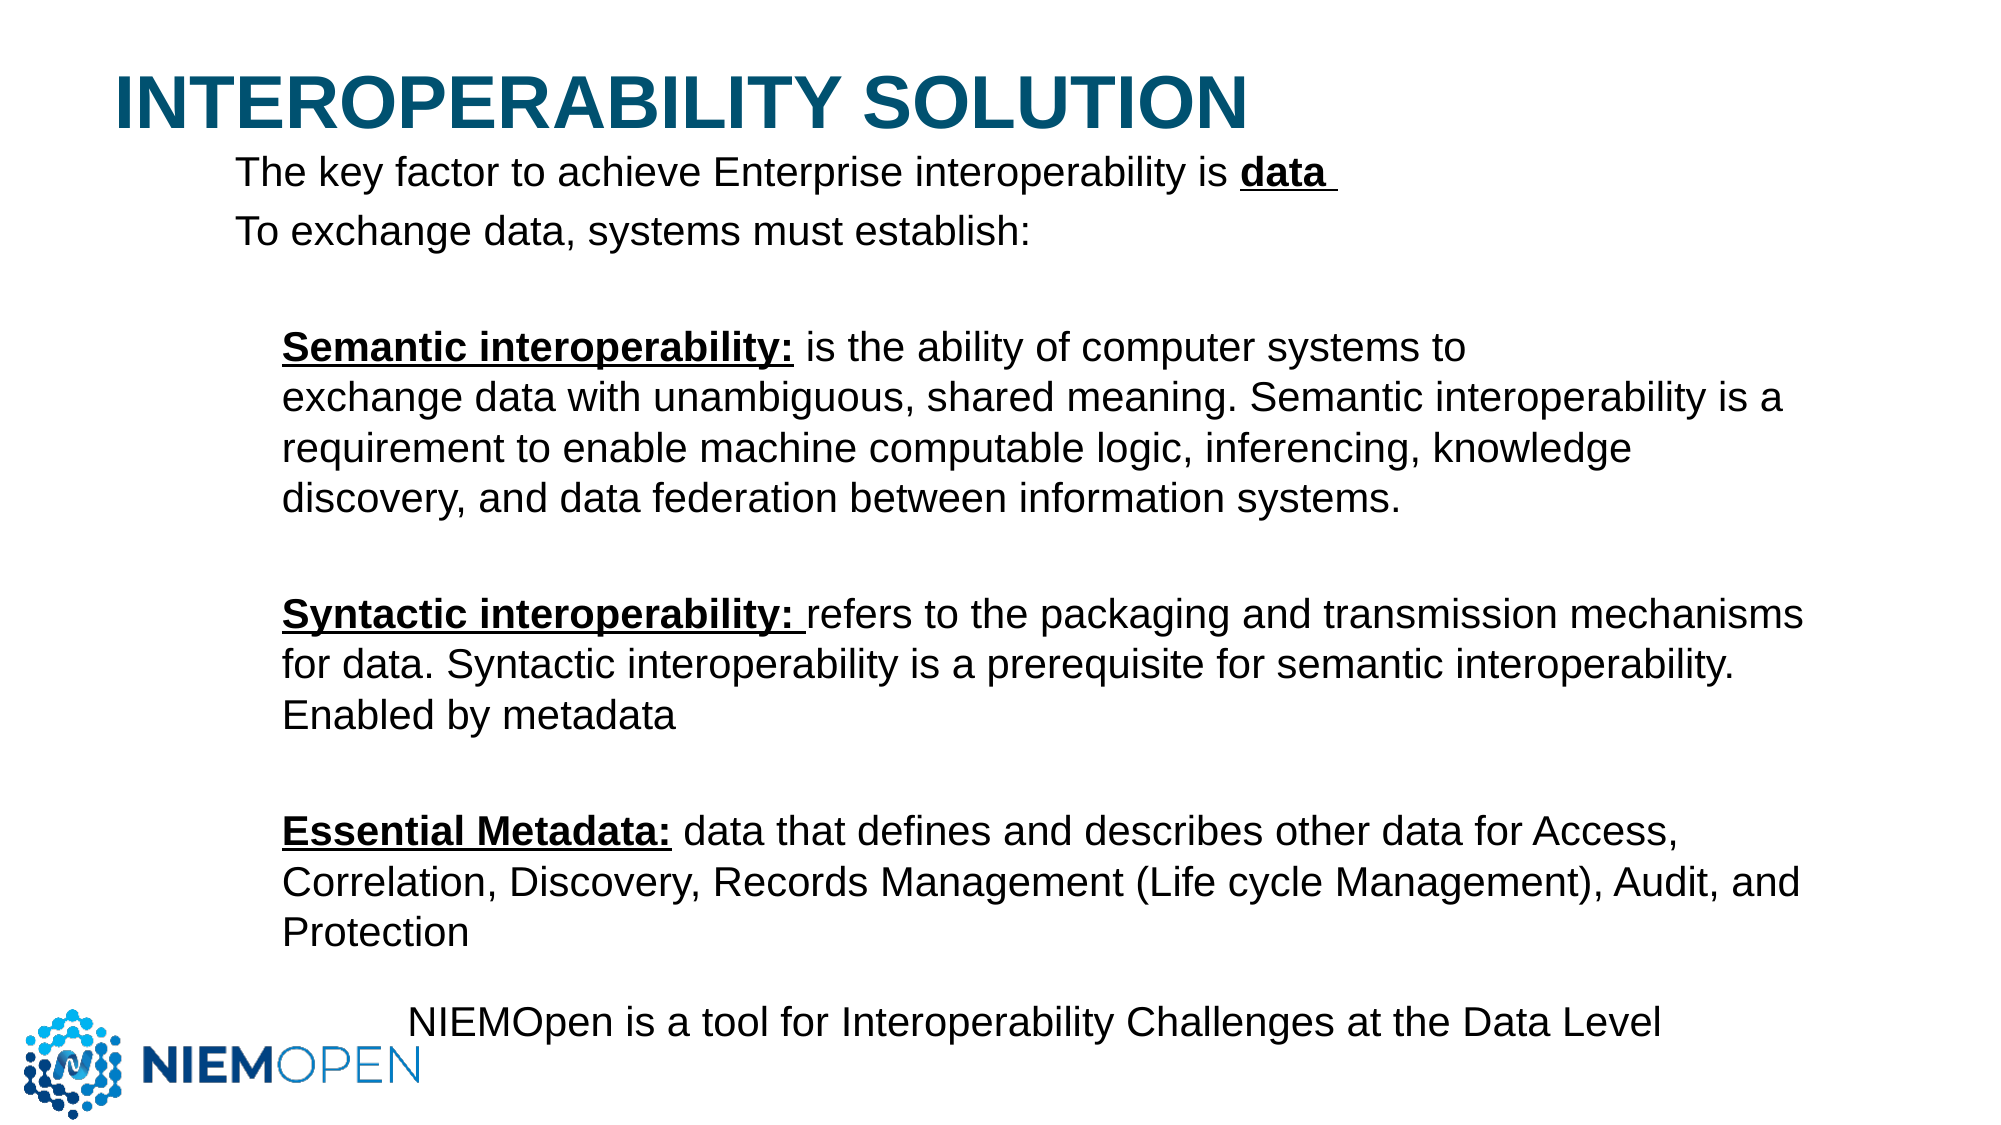

# Interoperability Solution
The key factor to achieve Enterprise interoperability is data
To exchange data, systems must establish:

Semantic interoperability: is the ability of computer systems to exchange data with unambiguous, shared meaning. Semantic interoperability is a requirement to enable machine computable logic, inferencing, knowledge discovery, and data federation between information systems.

Syntactic interoperability: refers to the packaging and transmission mechanisms for data. Syntactic interoperability is a prerequisite for semantic interoperability. Enabled by metadata

Essential Metadata: data that defines and describes other data for Access, Correlation, Discovery, Records Management (Life cycle Management), Audit, and Protection

NIEMOpen is a tool for Interoperability Challenges at the Data Level